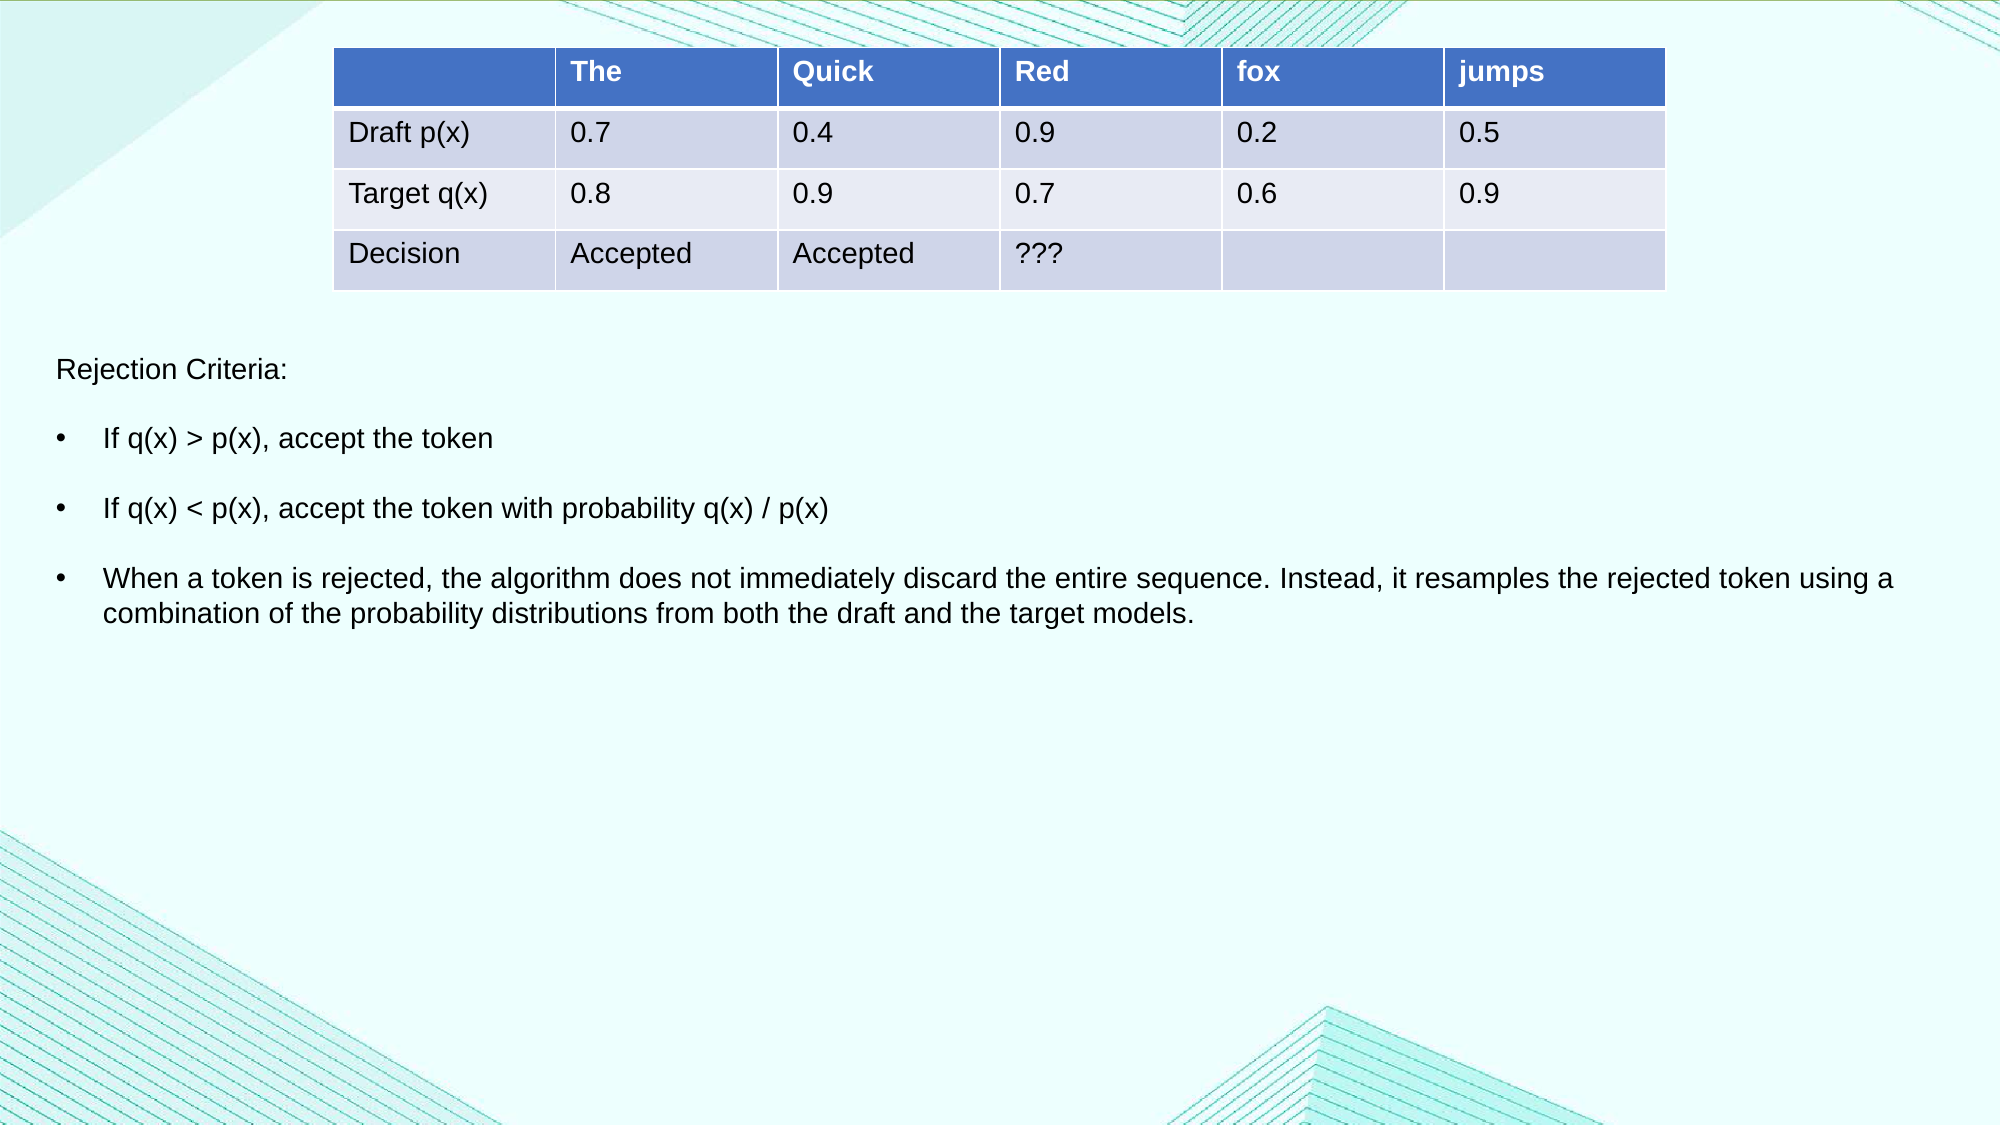

|  | The | Quick | Red | fox | jumps |
| --- | --- | --- | --- | --- | --- |
| Draft p(x) | 0.7 | 0.4 | 0.9 | 0.2 | 0.5 |
| Target q(x) | 0.8 | 0.9 | 0.7 | 0.6 | 0.9 |
| Decision | Accepted | Accepted | ??? |  |  |
Rejection Criteria:
If q(x) > p(x), accept the token
If q(x) < p(x), accept the token with probability q(x) / p(x)
When a token is rejected, the algorithm does not immediately discard the entire sequence. Instead, it resamples the rejected token using a combination of the probability distributions from both the draft and the target models.